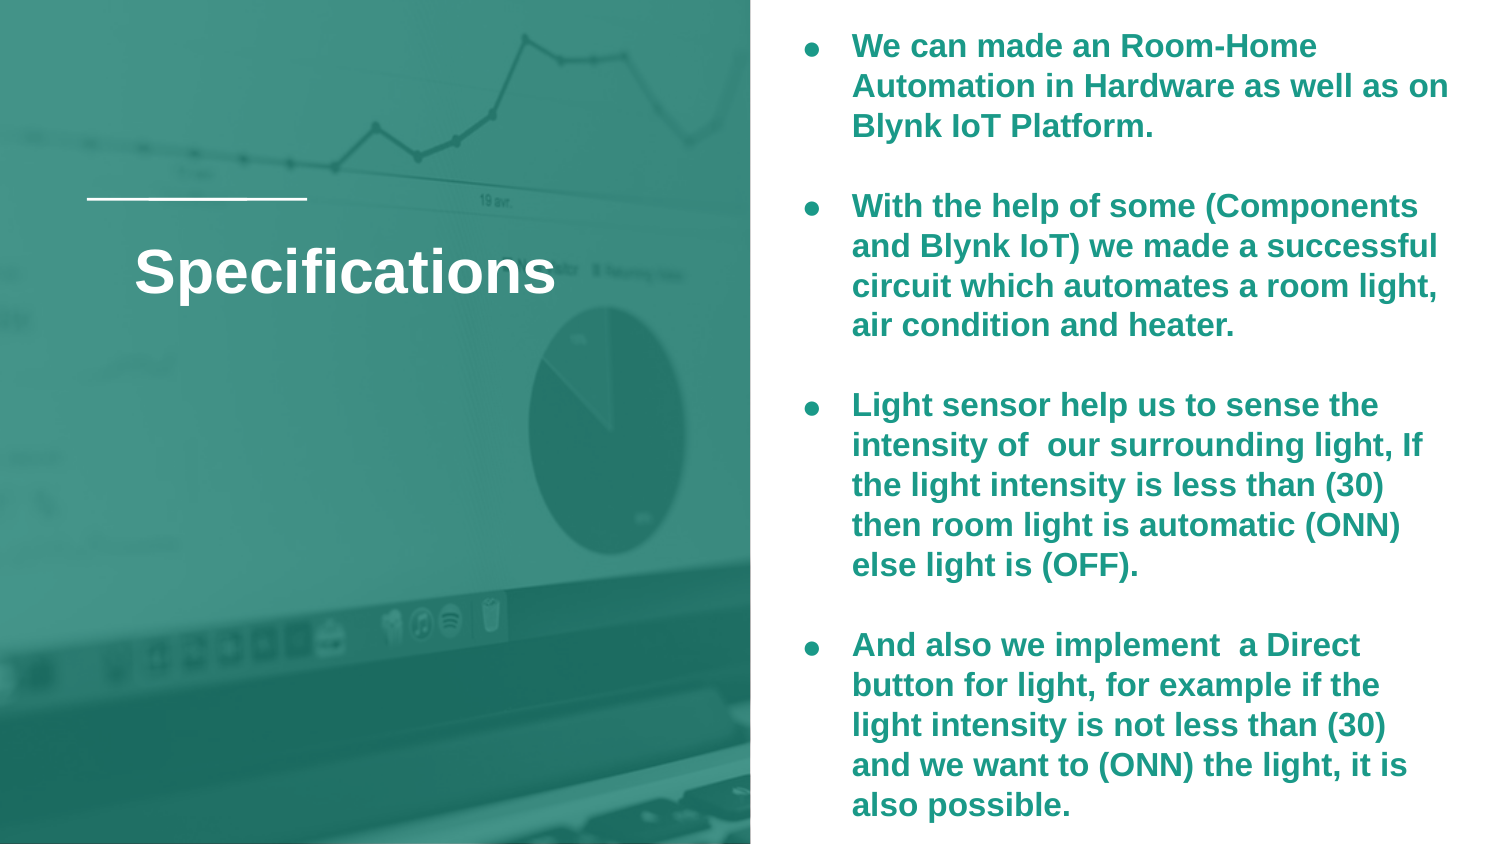

We can made an Room-Home Automation in Hardware as well as on Blynk IoT Platform.

With the help of some (Components and Blynk IoT) we made a successful circuit which automates a room light, air condition and heater.

Light sensor help us to sense the intensity of  our surrounding light, If the light intensity is less than (30) then room light is automatic (ONN) else light is (OFF).

And also we implement  a Direct button for light, for example if the light intensity is not less than (30) and we want to (ONN) the light, it is also possible.

# Specifications